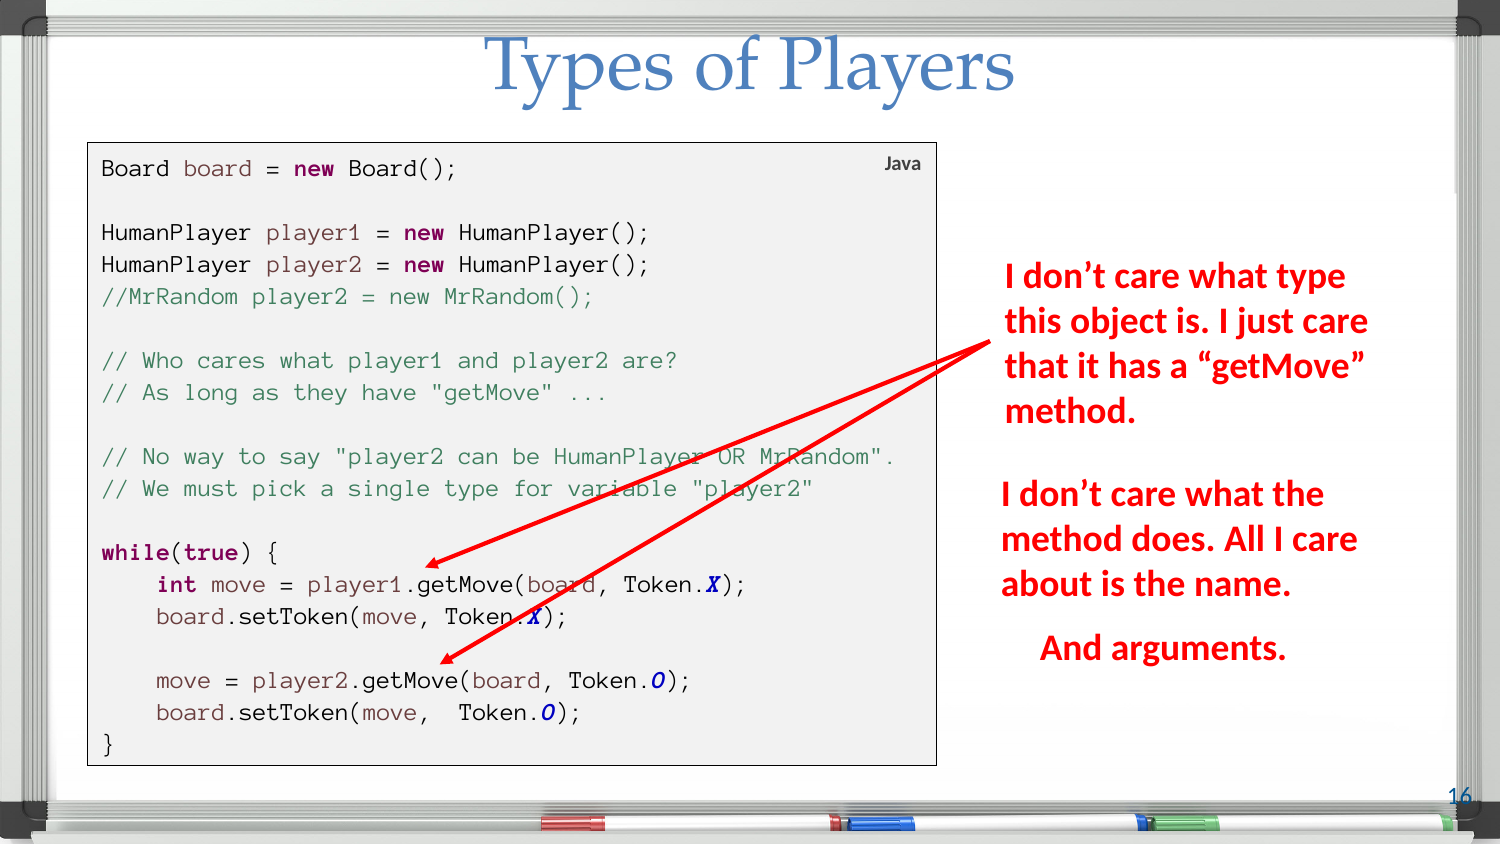

# Types of Players
Board board = new Board();

HumanPlayer player1 = new HumanPlayer();
HumanPlayer player2 = new HumanPlayer();
//MrRandom player2 = new MrRandom();

// Who cares what player1 and player2 are?
// As long as they have "getMove" ...

// No way to say "player2 can be HumanPlayer OR MrRandom".
// We must pick a single type for variable "player2"

while(true) {
    int move = player1.getMove(board, Token.X);
    board.setToken(move, Token.X);

    move = player2.getMove(board, Token.O);
    board.setToken(move,  Token.O);
}
Java
I don’t care what type this object is. I just care that it has a “getMove” method.
I don’t care what the method does. All I care about is the name.
And arguments.
16